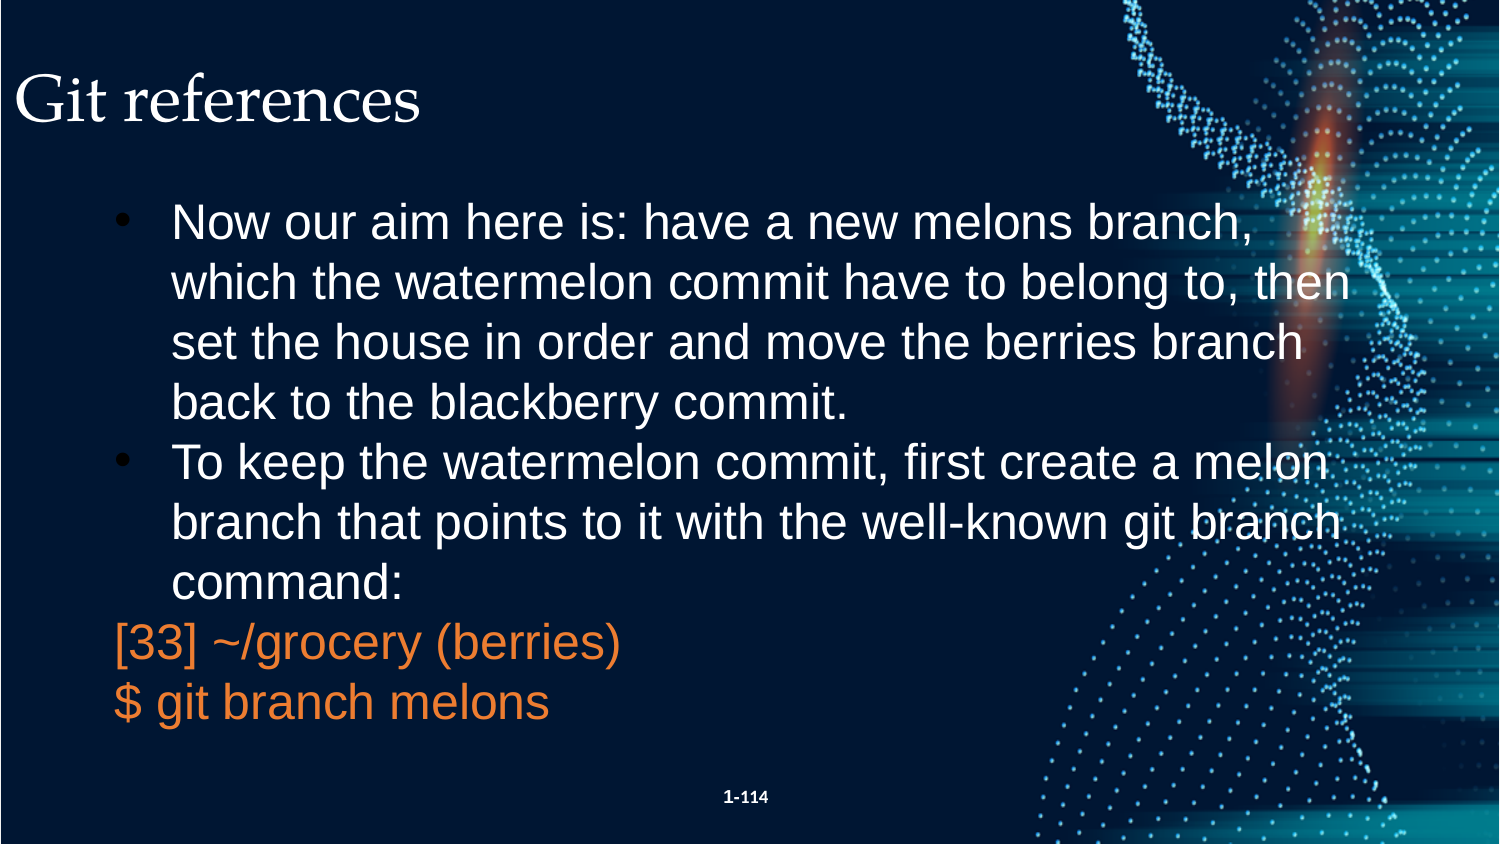

Git references
Now our aim here is: have a new melons branch, which the watermelon commit have to belong to, then set the house in order and move the berries branch back to the blackberry commit.
To keep the watermelon commit, first create a melon branch that points to it with the well-known git branch command:
[33] ~/grocery (berries)
$ git branch melons

1-114